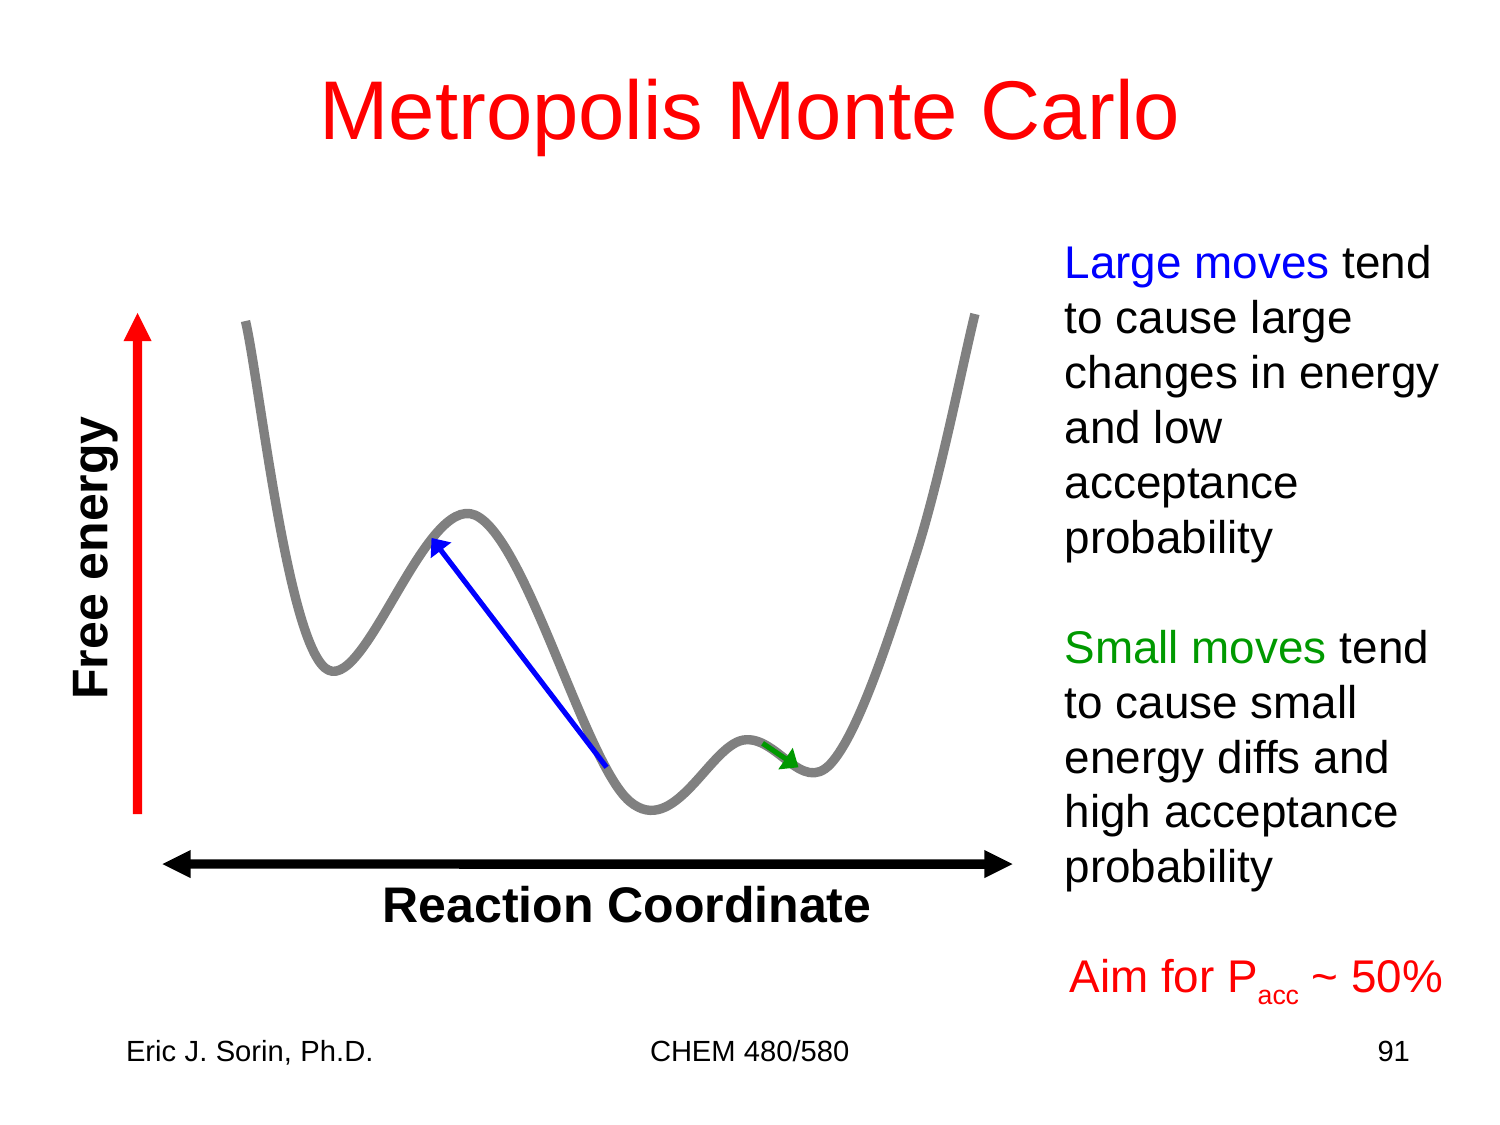

Metropolis Monte Carlo
Large moves tend to cause large changes in energy and low acceptance probability

Small moves tend to cause small energy diffs and high acceptance probability

Aim for Pacc ~ 50%

Free energy

Reaction Coordinate
Eric J. Sorin, Ph.D.
CHEM 480/580
91